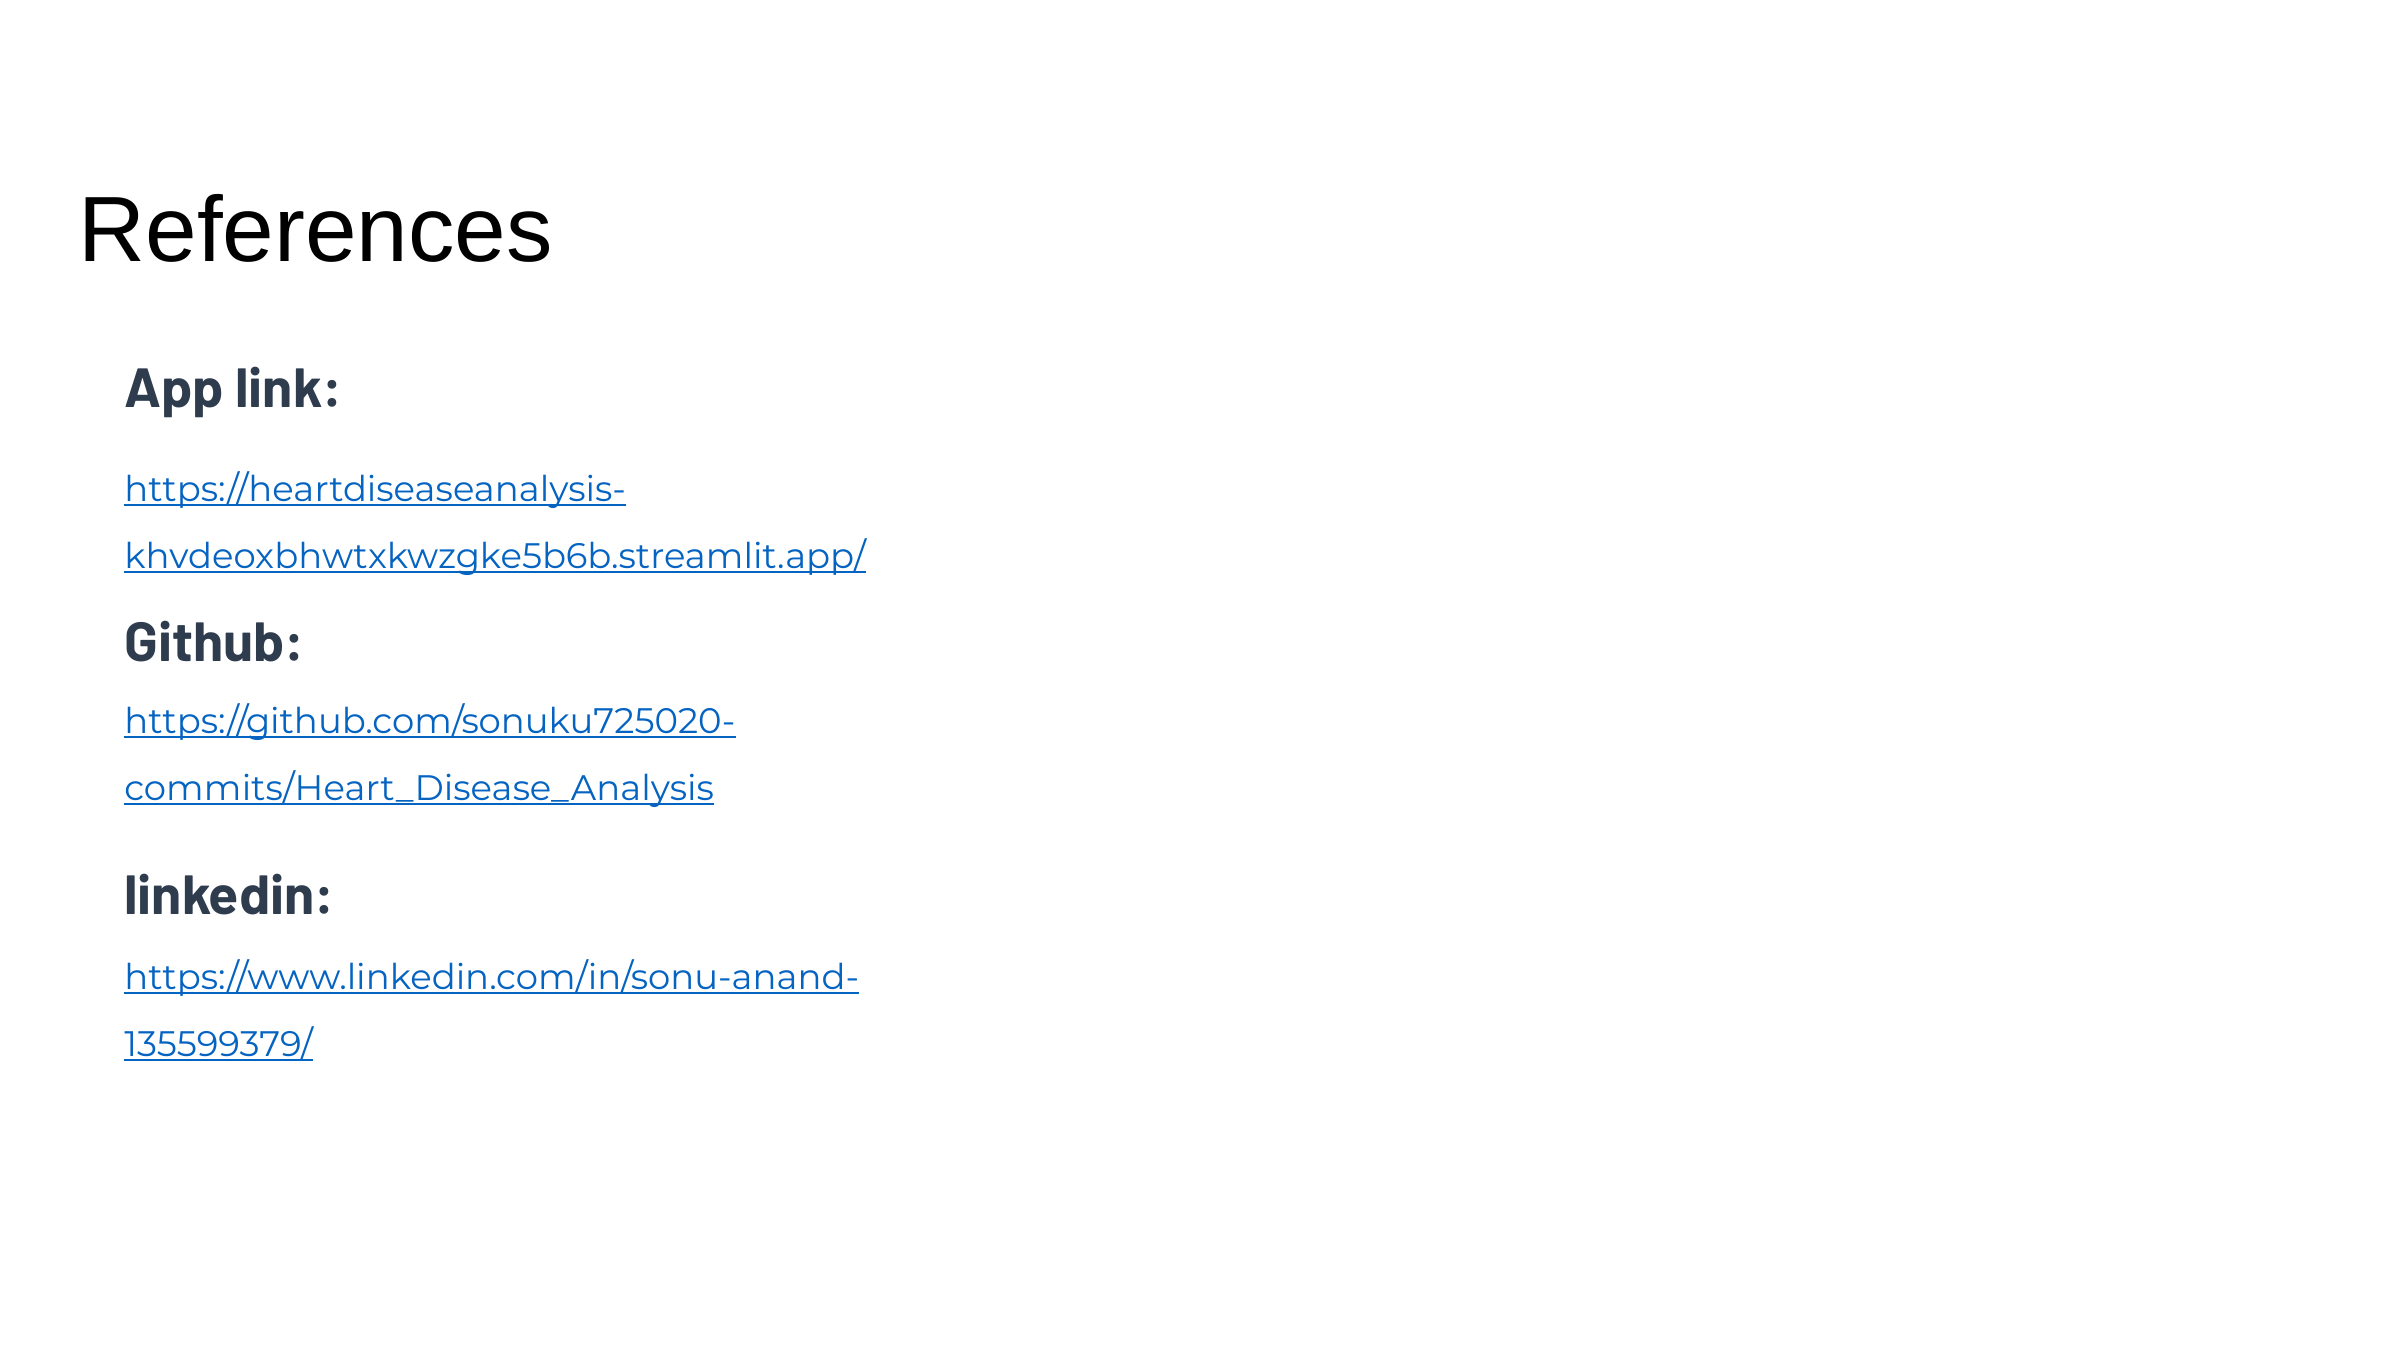

References
App link:

https://heartdiseaseanalysis-khvdeoxbhwtxkwzgke5b6b.streamlit.app/
Github:

https://github.com/sonuku725020-commits/Heart_Disease_Analysis
linkedin:
https://www.linkedin.com/in/sonu-anand-135599379/